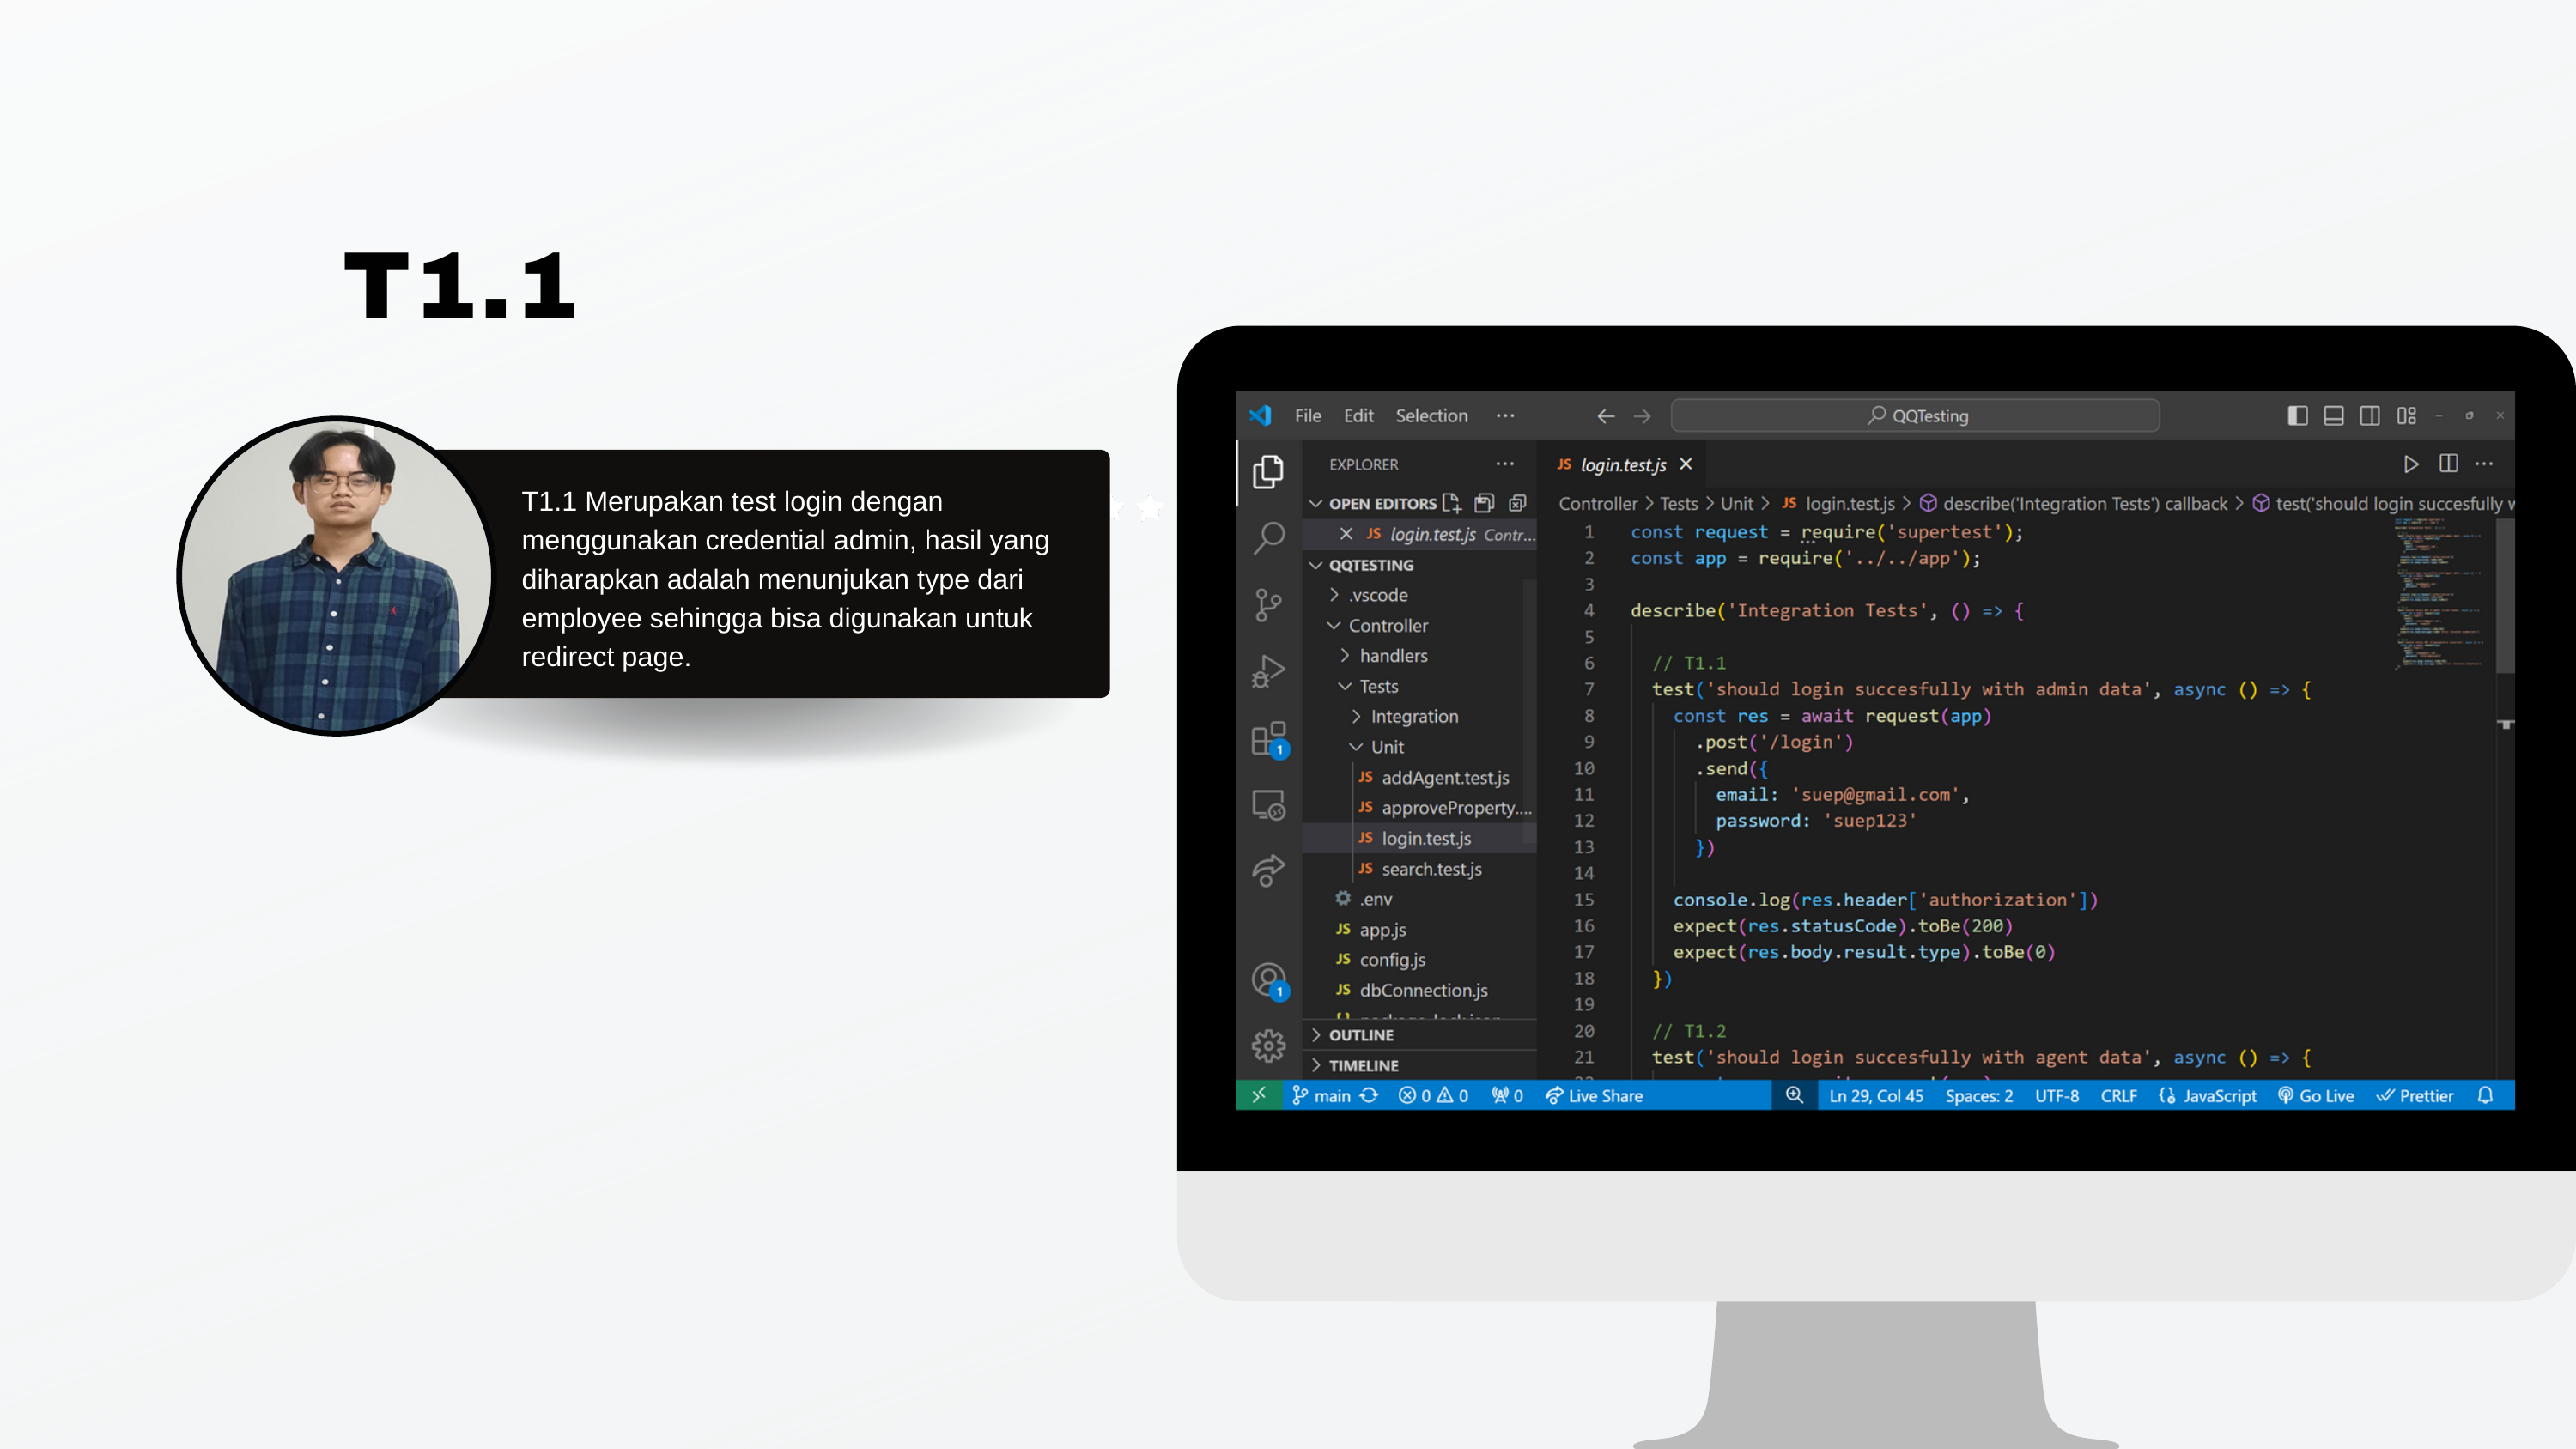

T1.1

T1.1 Merupakan test login dengan menggunakan credential admin, hasil yang diharapkan adalah menunjukan type dari employee sehingga bisa digunakan untuk redirect page.